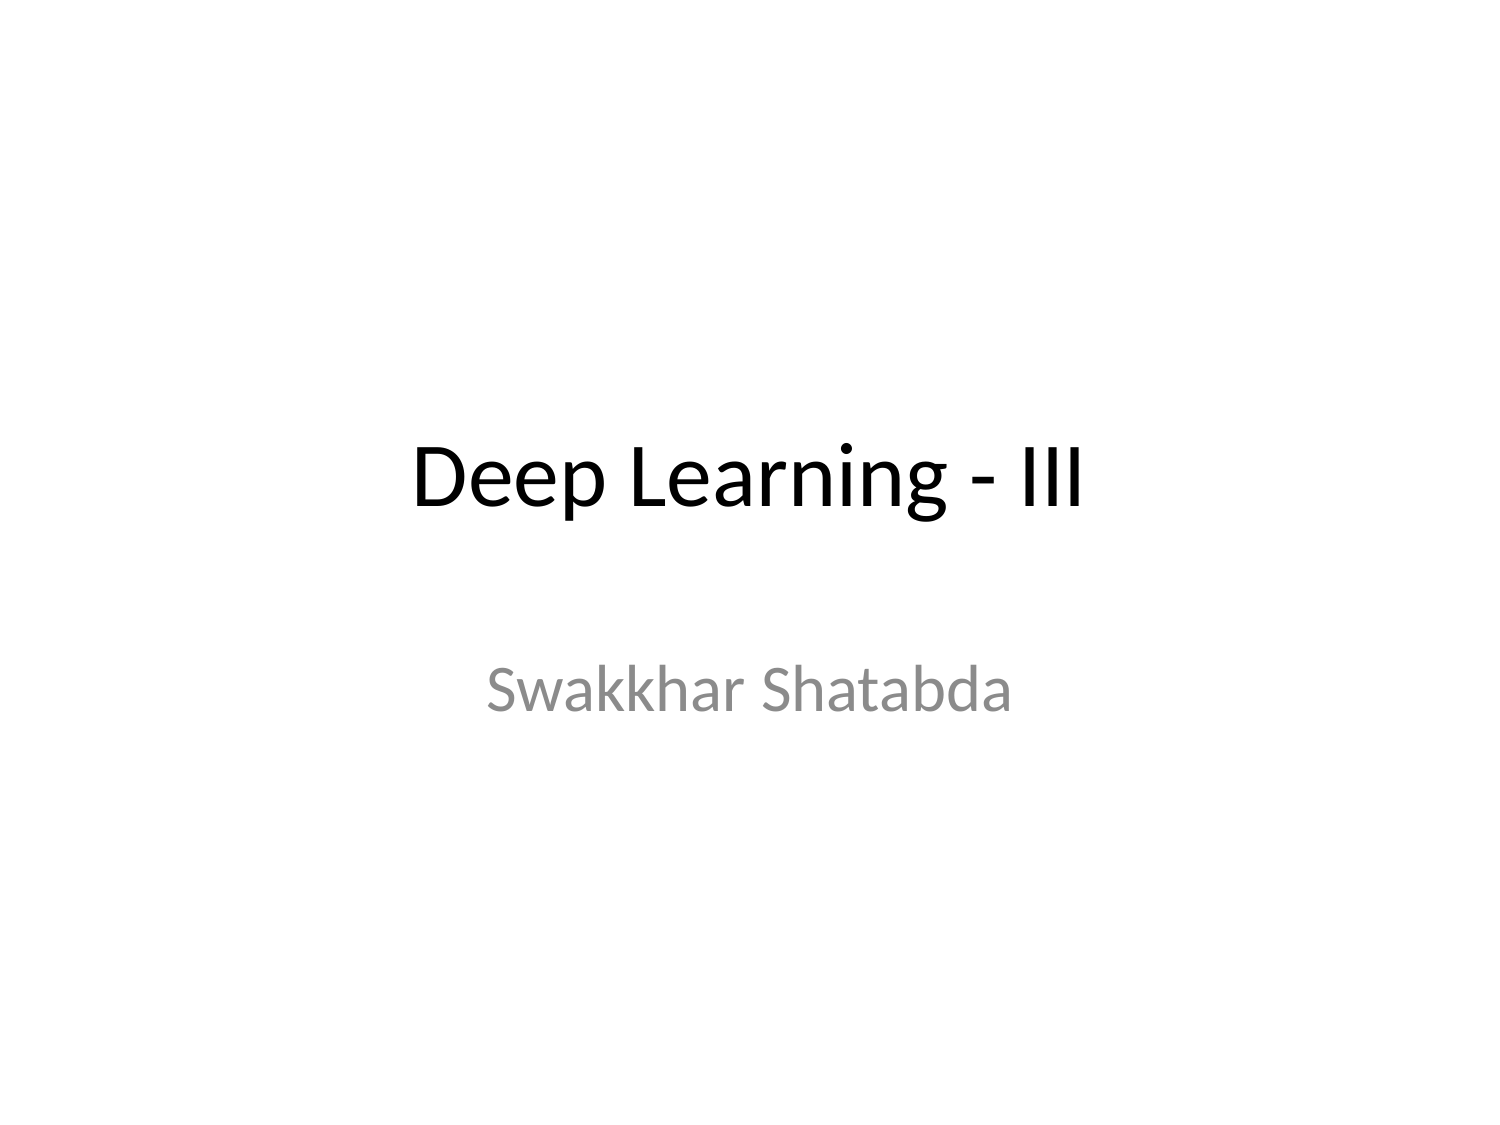

# Deep Learning - III
Swakkhar Shatabda